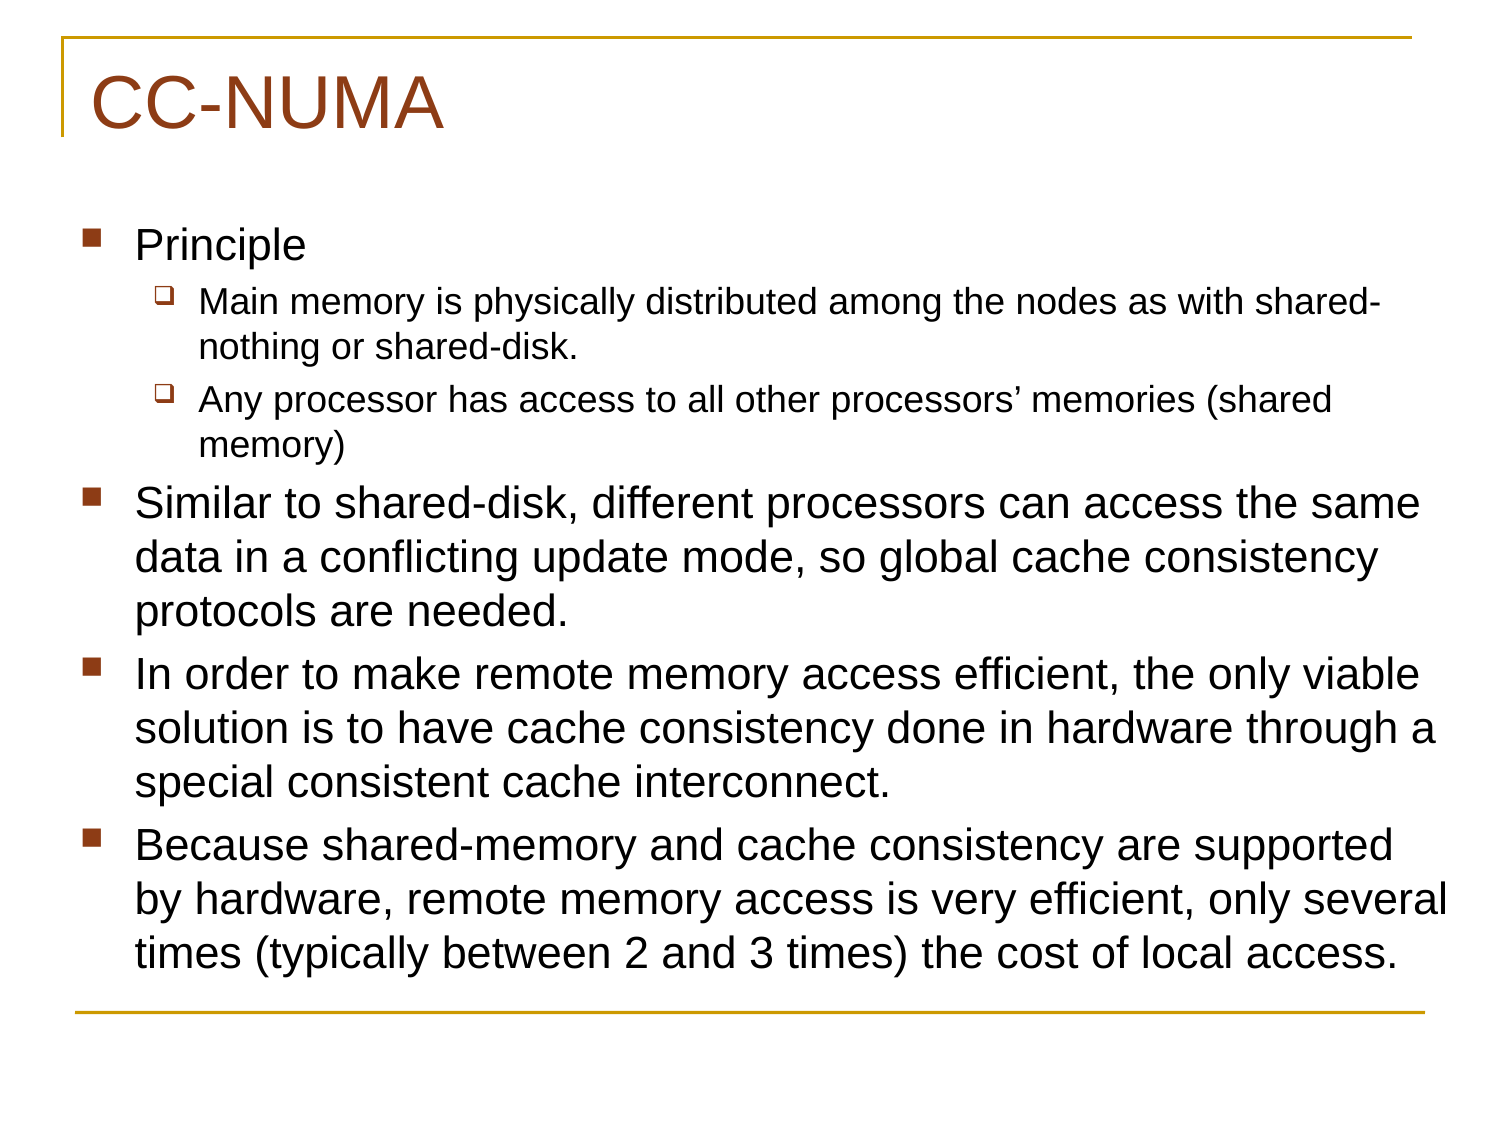

# CC-NUMA
Principle
Main memory is physically distributed among the nodes as with shared-nothing or shared-disk.
Any processor has access to all other processors’ memories (shared memory)
Similar to shared-disk, different processors can access the same data in a conflicting update mode, so global cache consistency protocols are needed.
In order to make remote memory access efficient, the only viable solution is to have cache consistency done in hardware through a special consistent cache interconnect.
Because shared-memory and cache consistency are supported by hardware, remote memory access is very efficient, only several times (typically between 2 and 3 times) the cost of local access.